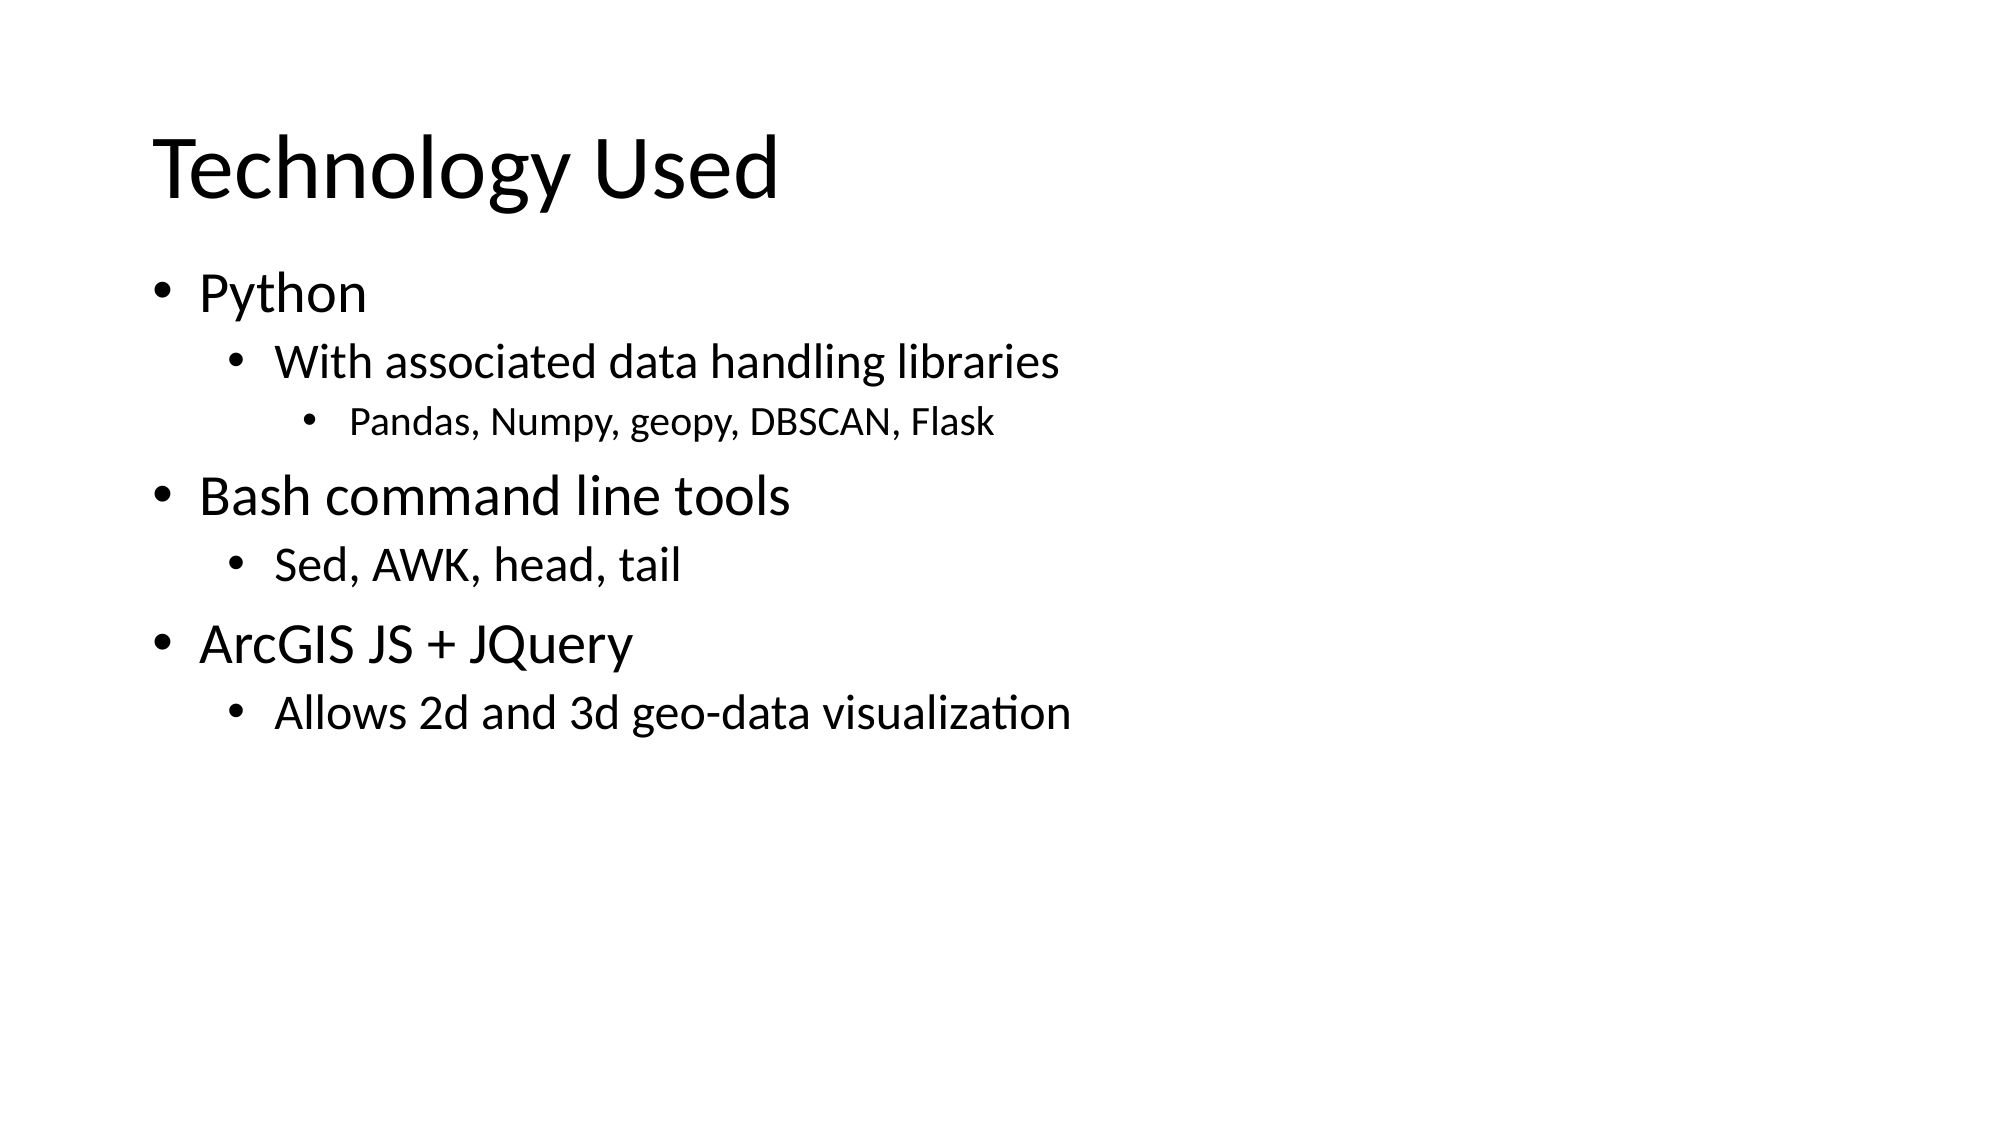

# Technology Used
Python
With associated data handling libraries
Pandas, Numpy, geopy, DBSCAN, Flask
Bash command line tools
Sed, AWK, head, tail
ArcGIS JS + JQuery
Allows 2d and 3d geo-data visualization